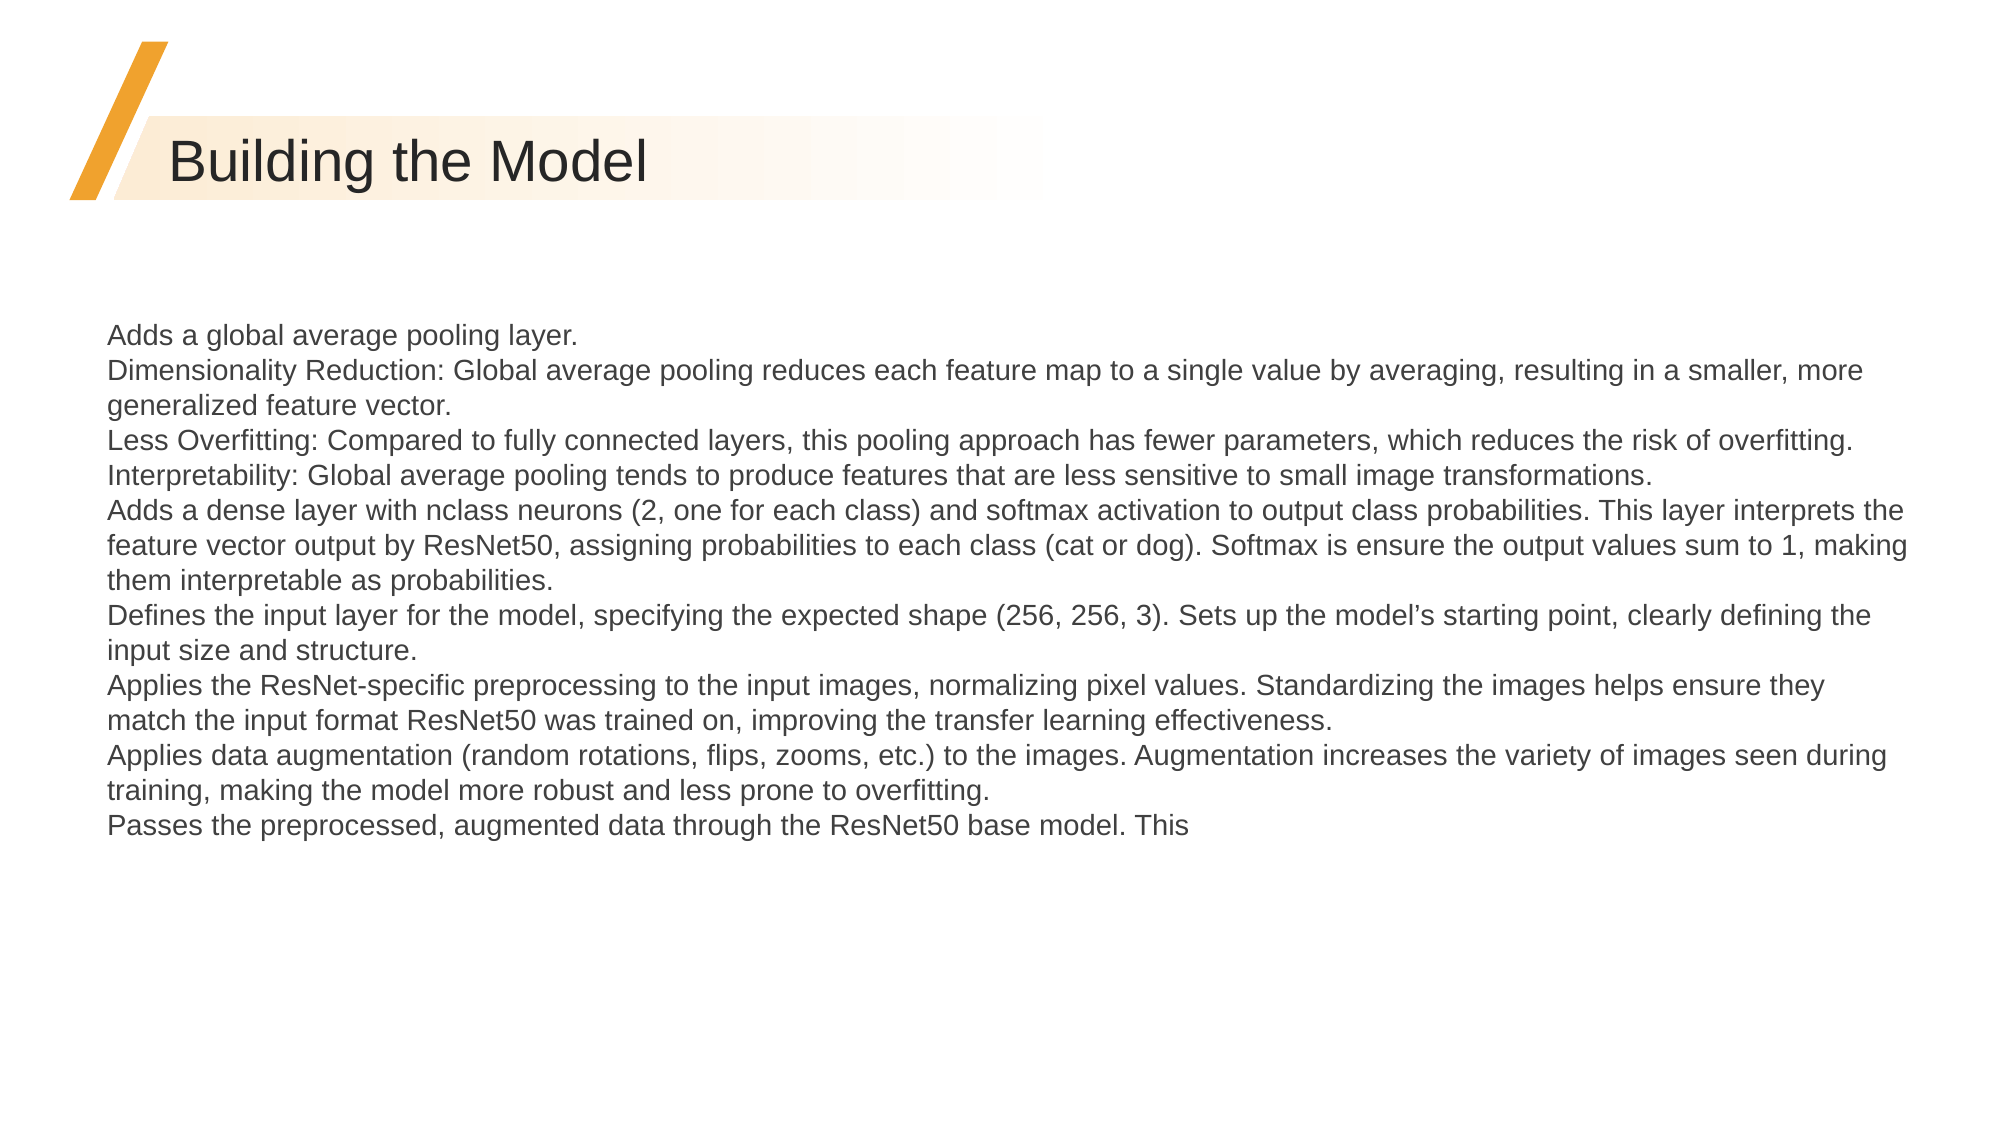

Building the Model
Adds a global average pooling layer.
Dimensionality Reduction: Global average pooling reduces each feature map to a single value by averaging, resulting in a smaller, more generalized feature vector.
Less Overfitting: Compared to fully connected layers, this pooling approach has fewer parameters, which reduces the risk of overfitting.
Interpretability: Global average pooling tends to produce features that are less sensitive to small image transformations.
Adds a dense layer with nclass neurons (2, one for each class) and softmax activation to output class probabilities. This layer interprets the feature vector output by ResNet50, assigning probabilities to each class (cat or dog). Softmax is ensure the output values sum to 1, making them interpretable as probabilities.
Defines the input layer for the model, specifying the expected shape (256, 256, 3). Sets up the model’s starting point, clearly defining the input size and structure.
Applies the ResNet-specific preprocessing to the input images, normalizing pixel values. Standardizing the images helps ensure they match the input format ResNet50 was trained on, improving the transfer learning effectiveness.
Applies data augmentation (random rotations, flips, zooms, etc.) to the images. Augmentation increases the variety of images seen during training, making the model more robust and less prone to overfitting.
Passes the preprocessed, augmented data through the ResNet50 base model. This